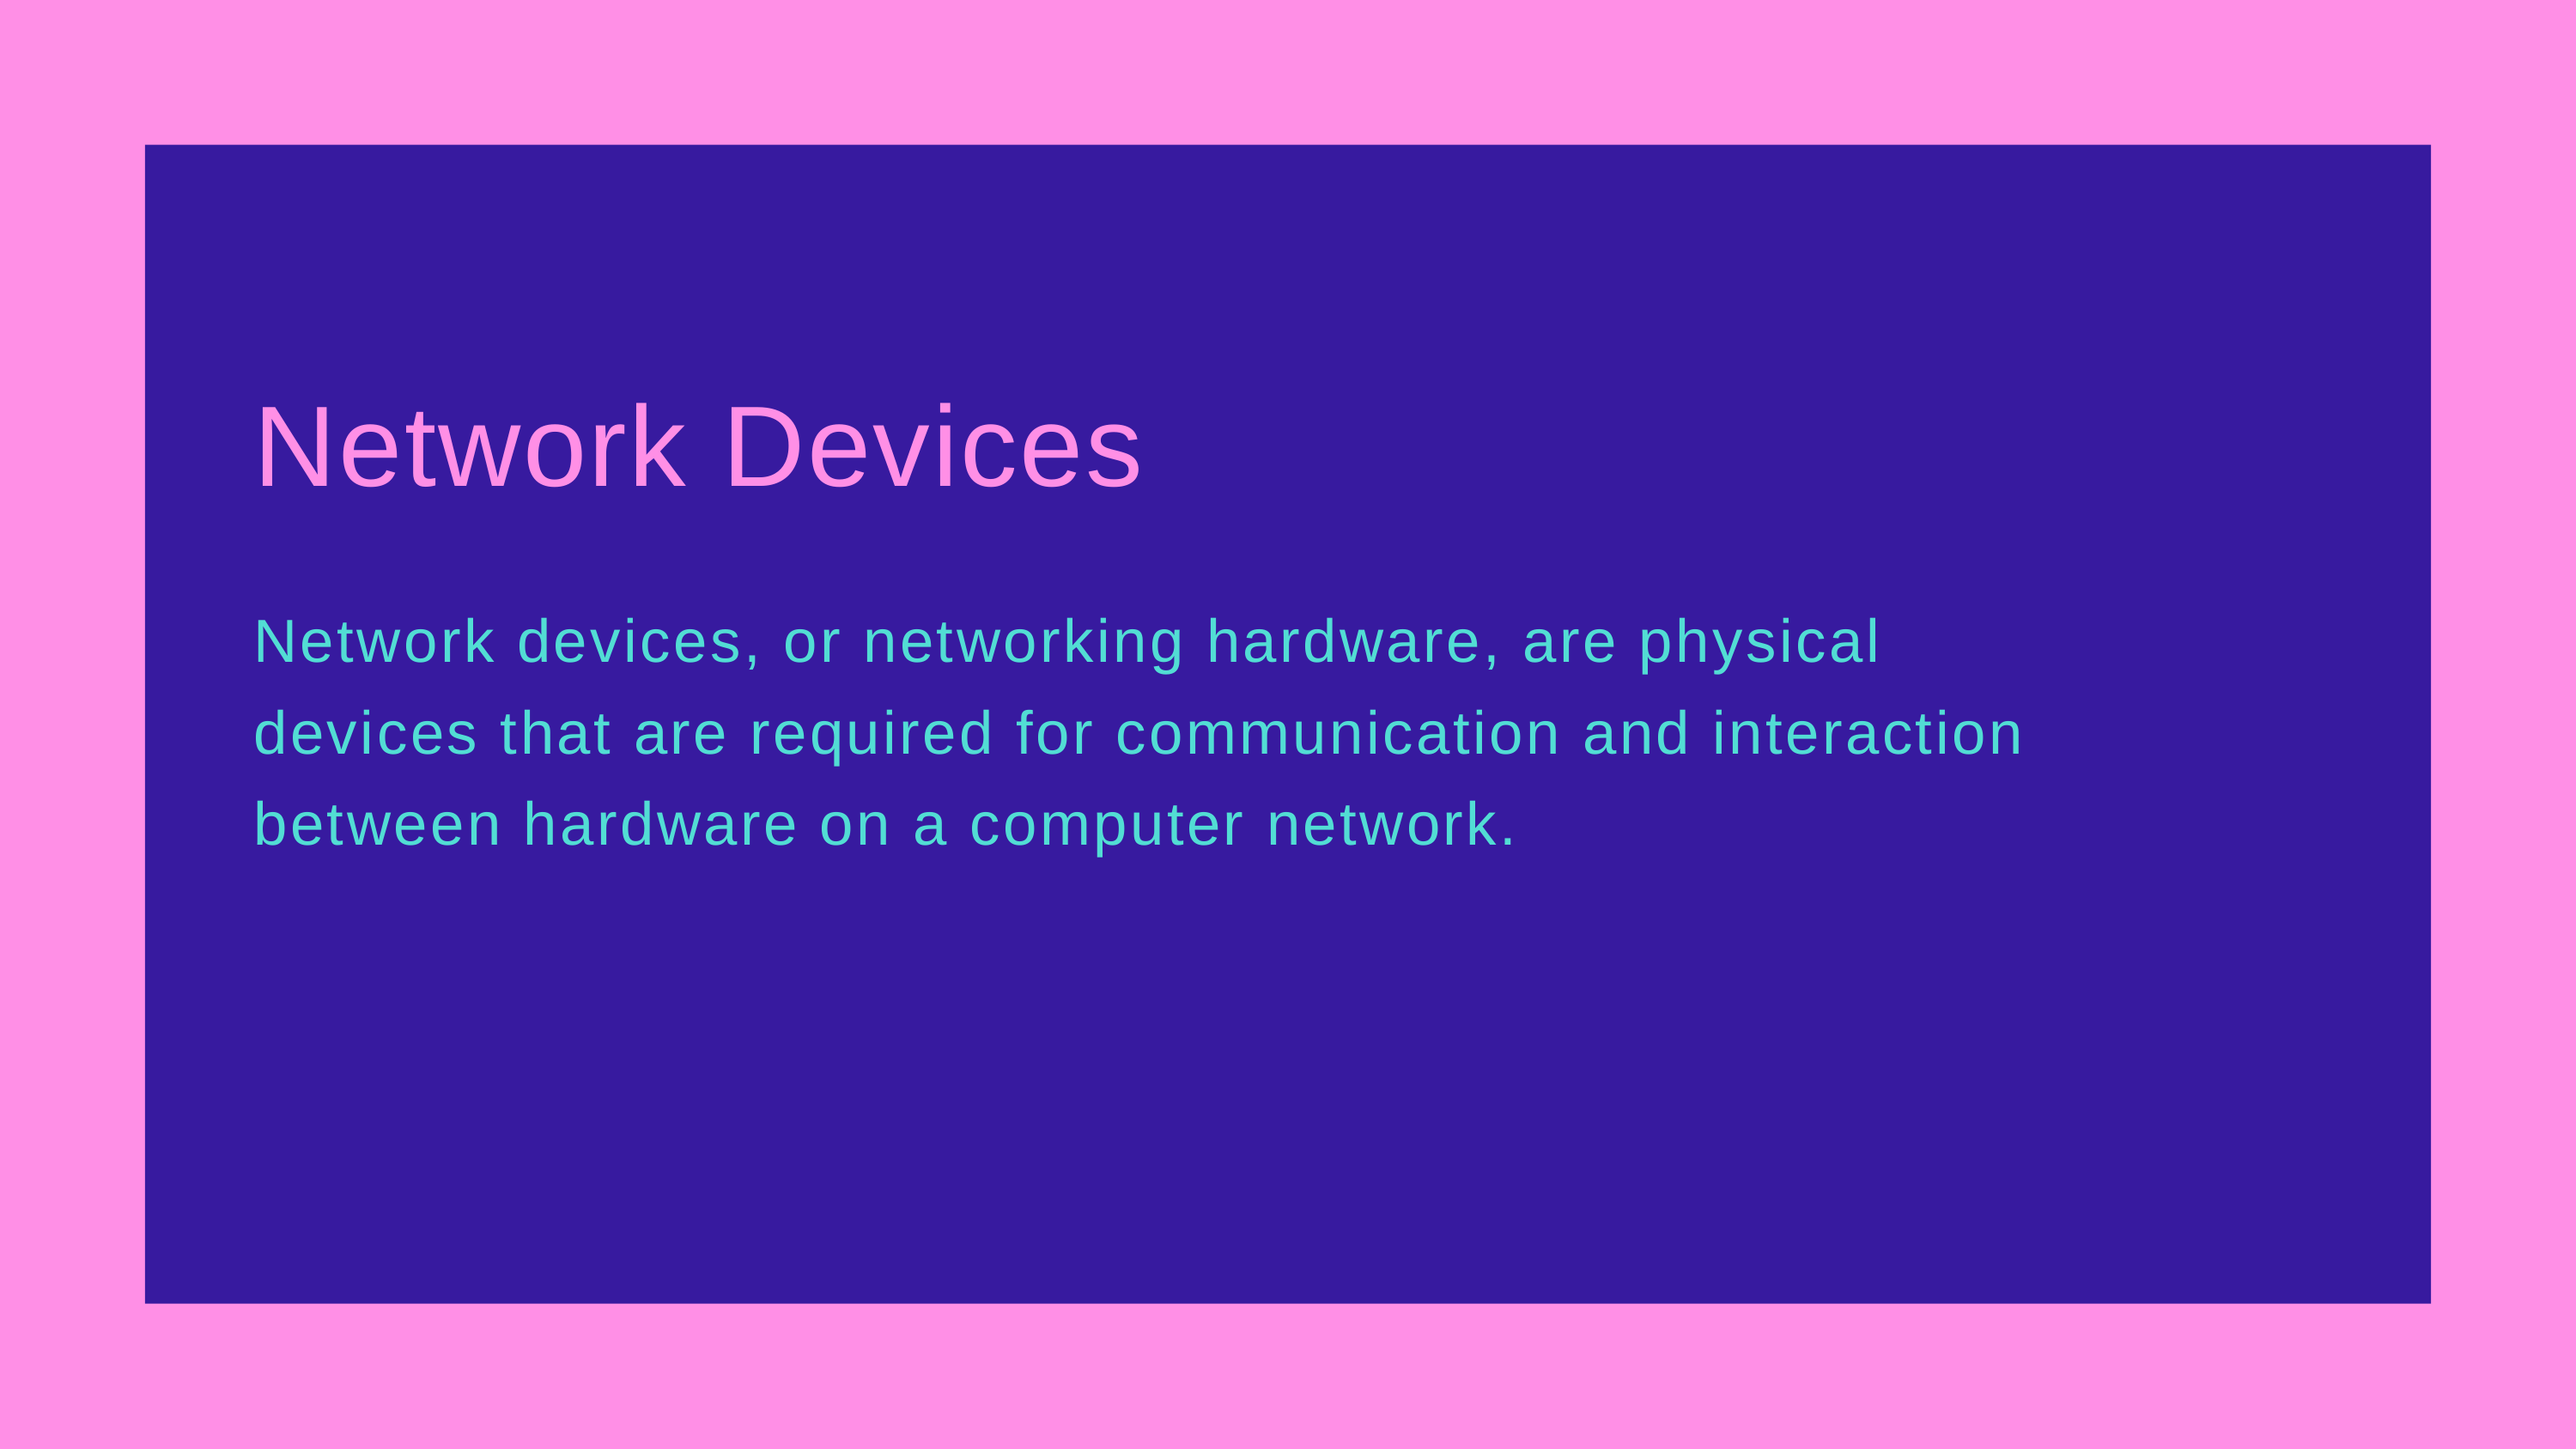

Network Devices
Network devices, or networking hardware, are physical devices that are required for communication and interaction between hardware on a computer network.